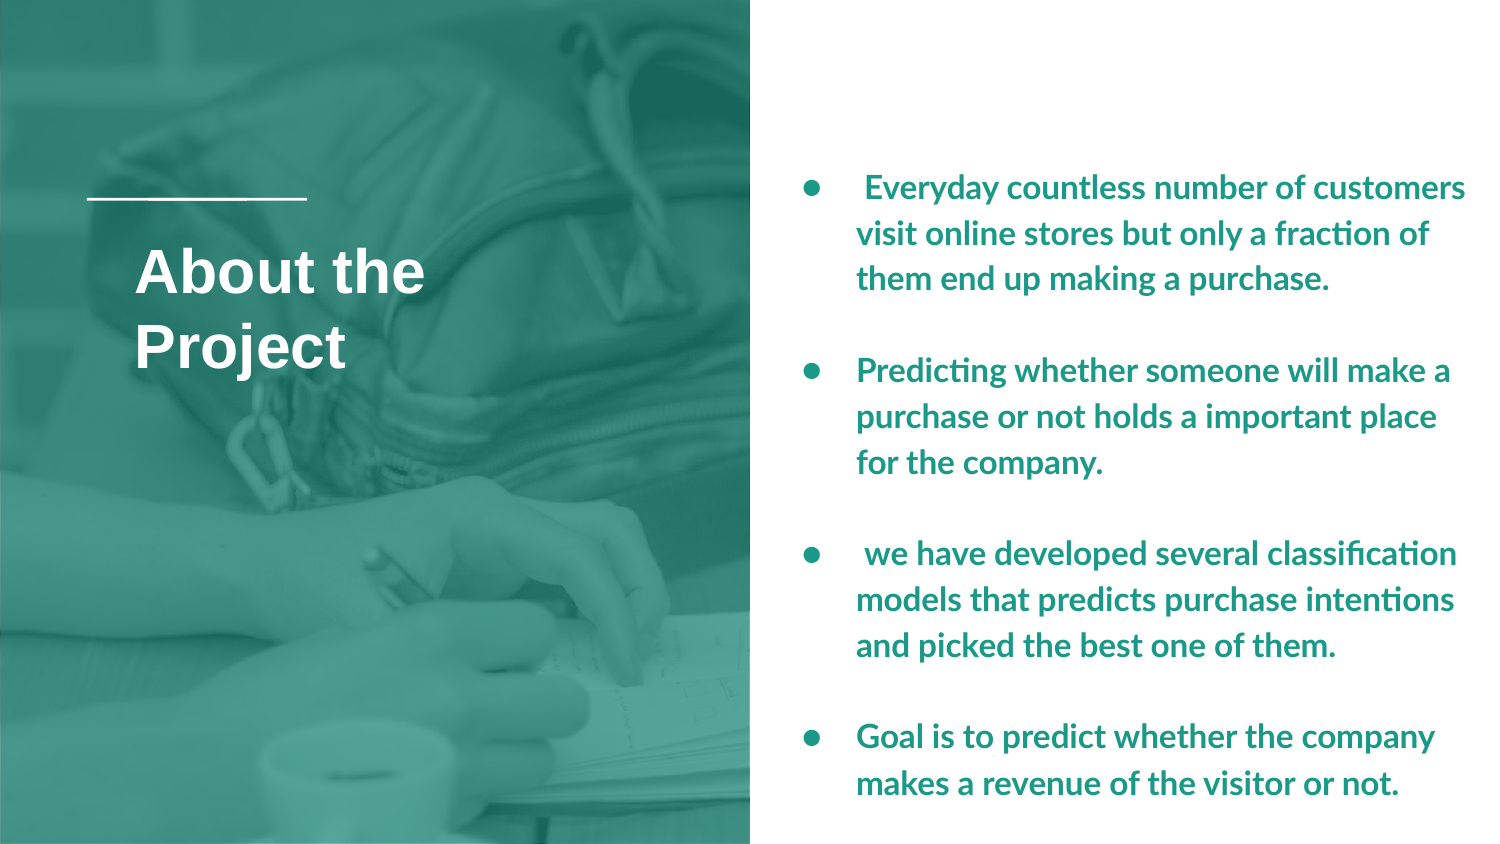

Everyday countless number of customers visit online stores but only a fraction of them end up making a purchase.

Predicting whether someone will make a purchase or not holds a important place for the company.

 we have developed several classification models that predicts purchase intentions and picked the best one of them.

Goal is to predict whether the company makes a revenue of the visitor or not.

# About the Project